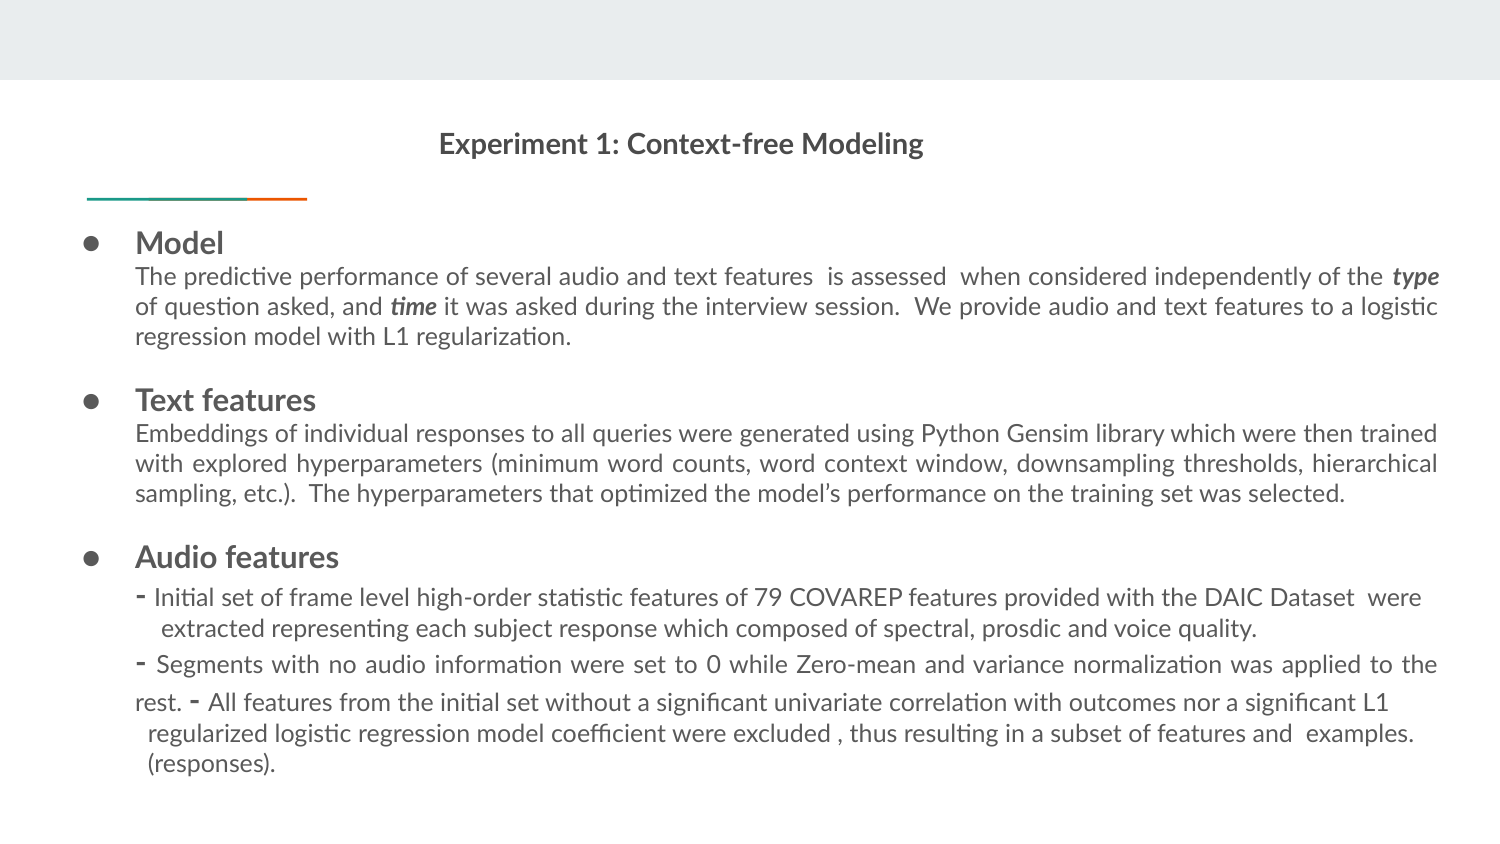

Experiment 1: Context-free Modeling
Model
The predictive performance of several audio and text features  is assessed  when considered independently of the type of question asked, and time it was asked during the interview session.  We provide audio and text features to a logistic regression model with L1 regularization.

Text features
Embeddings of individual responses to all queries were generated using Python Gensim library which were then trained with explored hyperparameters (minimum word counts, word context window, downsampling thresholds, hierarchical sampling, etc.).  The hyperparameters that optimized the model’s performance on the training set was selected.

Audio features
- Initial set of frame level high-order statistic features of 79 COVAREP features provided with the DAIC Dataset  were
    extracted representing each subject response which composed of spectral, prosdic and voice quality.
- Segments with no audio information were set to 0 while Zero-mean and variance normalization was applied to the rest. - All features from the initial set without a significant univariate correlation with outcomes nor a significant L1
  regularized logistic regression model coefficient were excluded , thus resulting in a subset of features and  examples.
  (responses).